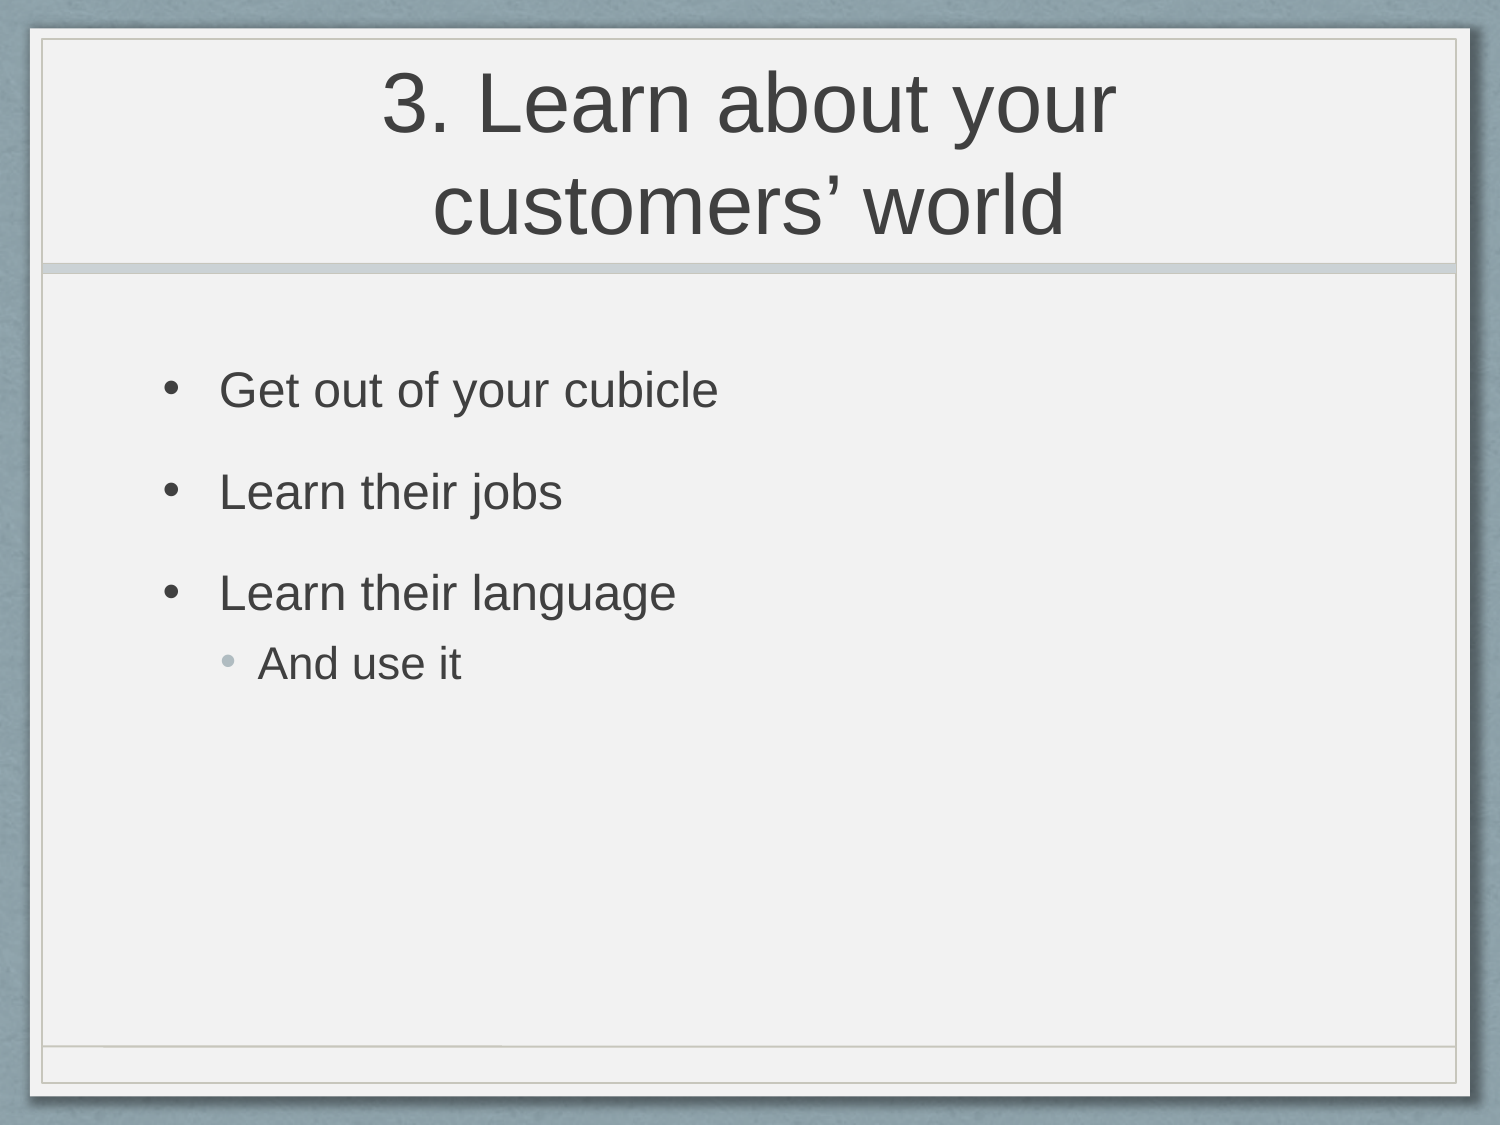

# 3. Learn about your customers’ world
Get out of your cubicle
Learn their jobs
Learn their language
And use it